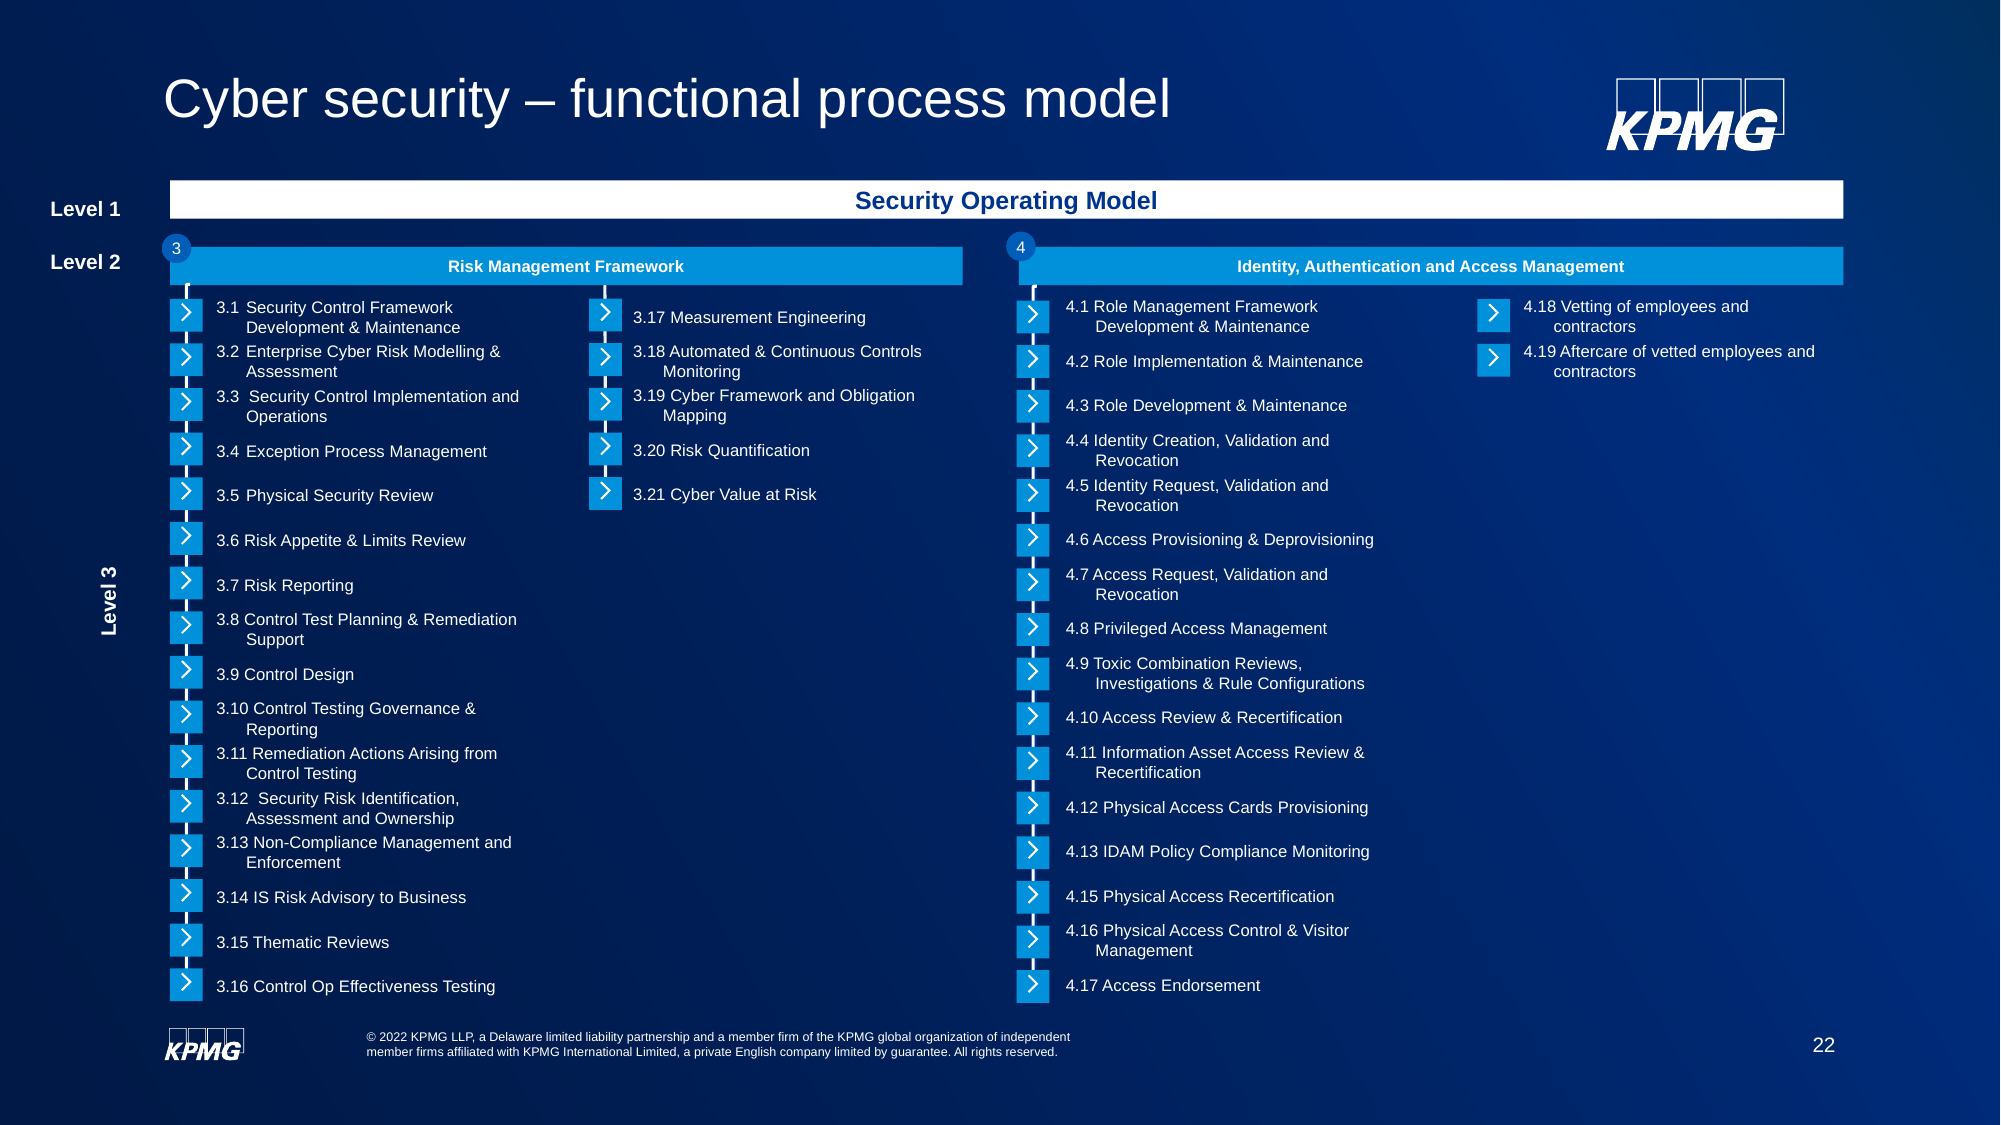

# Cyber security – functional process model
Security Operating Model
Level 1
4
3
Level 2
Risk Management Framework
Identity, Authentication and Access Management

4.18 Vetting of employees and contractors
4.1 Role Management Framework Development & Maintenance
3.1 	Security Control Framework Development & Maintenance
3.17 Measurement Engineering

4.2 Role Implementation & Maintenance
3.18 Automated & Continuous Controls Monitoring
4.19 Aftercare of vetted employees and contractors
3.2 	Enterprise Cyber Risk Modelling & Assessment

3.19 Cyber Framework and Obligation Mapping
4.3 Role Development & Maintenance
3.3  Security Control Implementation and Operations

3.20 Risk Quantification
4.4 Identity Creation, Validation and Revocation
3.4 	Exception Process Management

3.21 Cyber Value at Risk
4.5 Identity Request, Validation and Revocation
3.5 	Physical Security Review

4.6 Access Provisioning & Deprovisioning
3.6 Risk Appetite & Limits Review

Level 3
4.7 Access Request, Validation and Revocation
3.7 Risk Reporting

4.8 Privileged Access Management
3.8 Control Test Planning & Remediation Support

4.9 Toxic Combination Reviews, Investigations & Rule Configurations
3.9 Control Design

4.10 Access Review & Recertification
3.10 Control Testing Governance & Reporting

4.11 Information Asset Access Review & Recertification
3.11 Remediation Actions Arising from Control Testing

4.12 Physical Access Cards Provisioning
3.12  Security Risk Identification, Assessment and Ownership

4.13 IDAM Policy Compliance Monitoring
3.13 Non-Compliance Management and Enforcement

4.15 Physical Access Recertification
3.14 IS Risk Advisory to Business

4.16 Physical Access Control & Visitor Management
3.15 Thematic Reviews

4.17 Access Endorsement
3.16 Control Op Effectiveness Testing